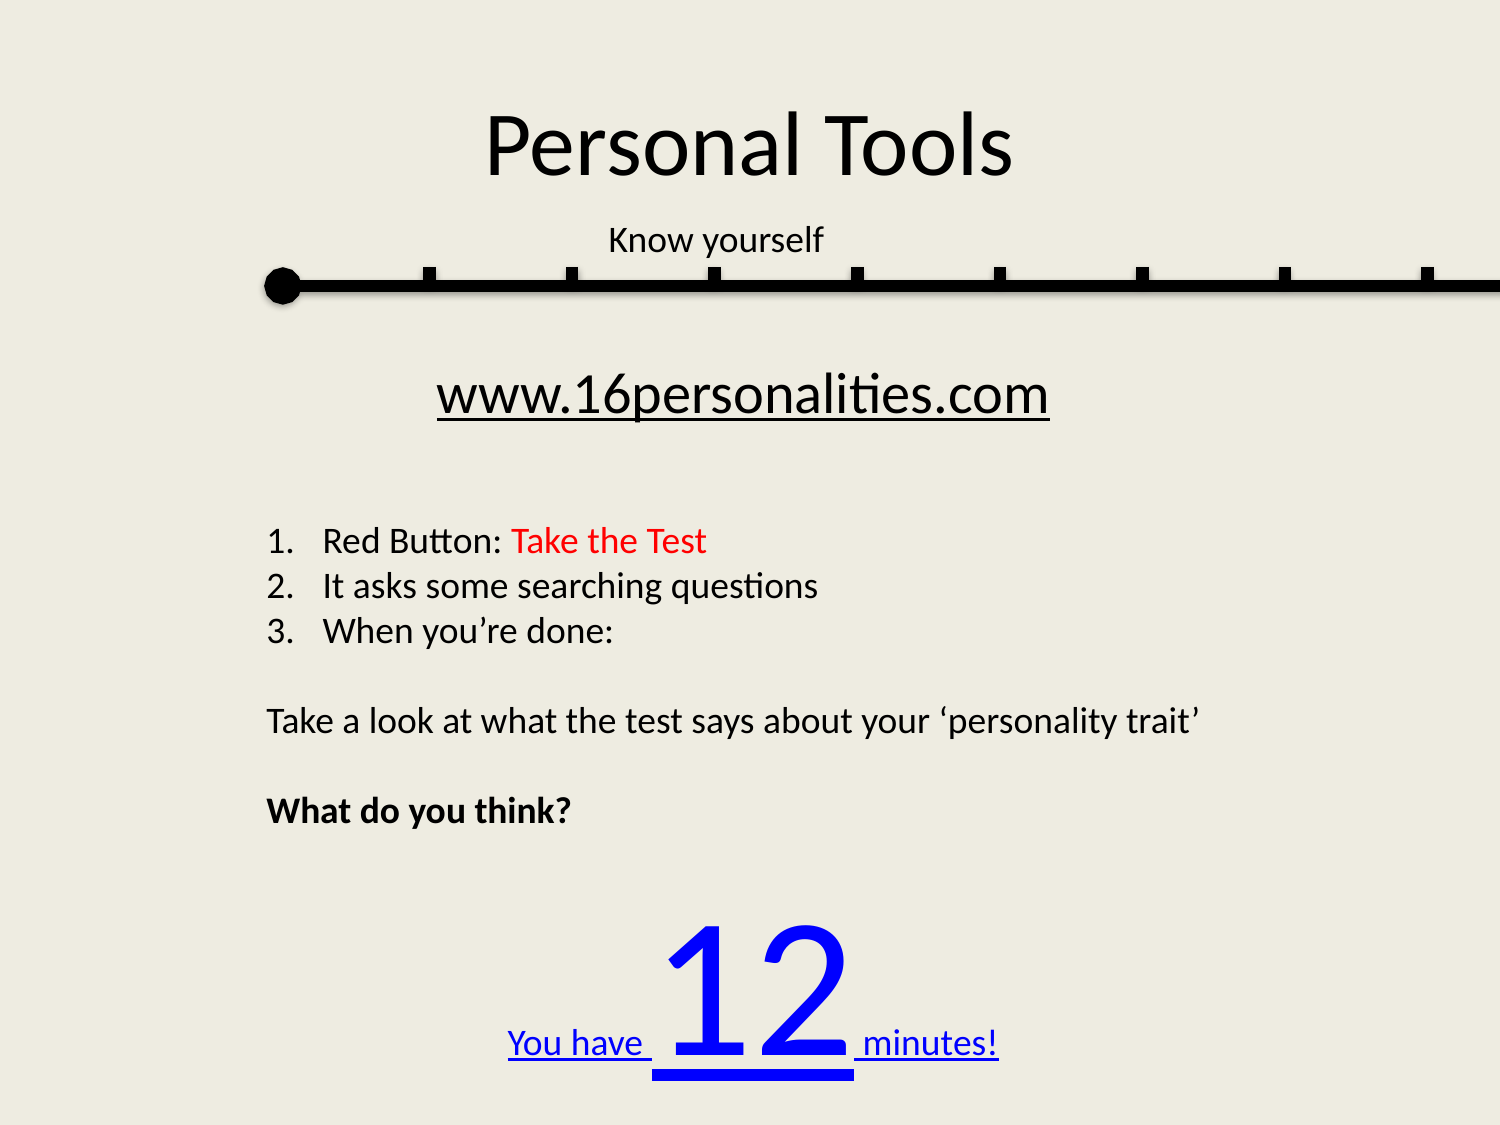

# Personal Tools
Know yourself
www.16personalities.com

Red Button: Take the Test
It asks some searching questions
When you’re done:

Take a look at what the test says about your ‘personality trait’

What do you think?

You have 12 minutes!